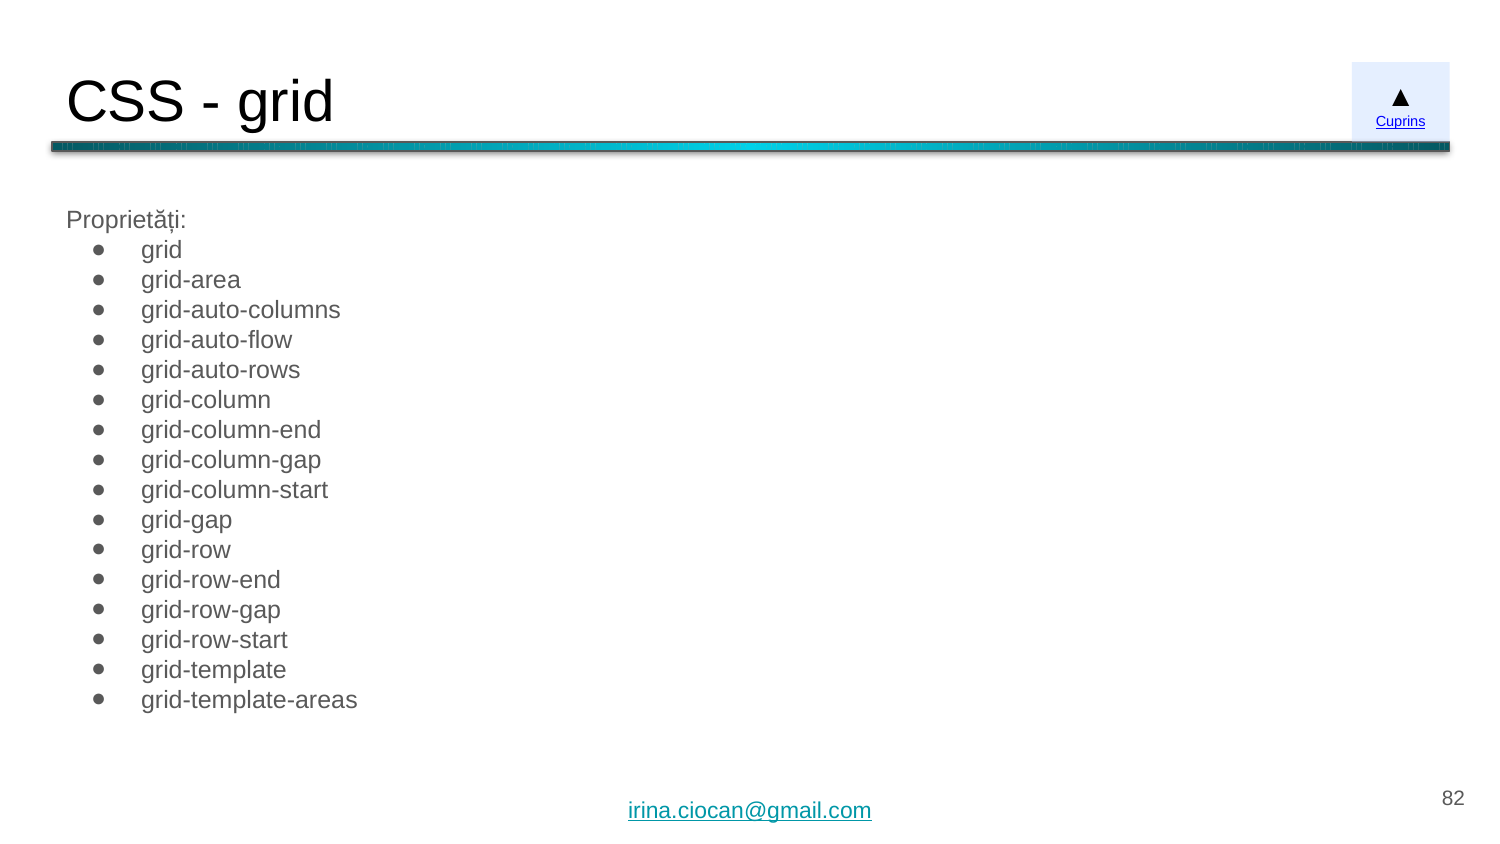

# CSS - grid
▲
Cuprins

Proprietăți:
grid
grid-area
grid-auto-columns
grid-auto-flow
grid-auto-rows
grid-column
grid-column-end
grid-column-gap
grid-column-start
grid-gap
grid-row
grid-row-end
grid-row-gap
grid-row-start
grid-template
grid-template-areas

82
irina.ciocan@gmail.com